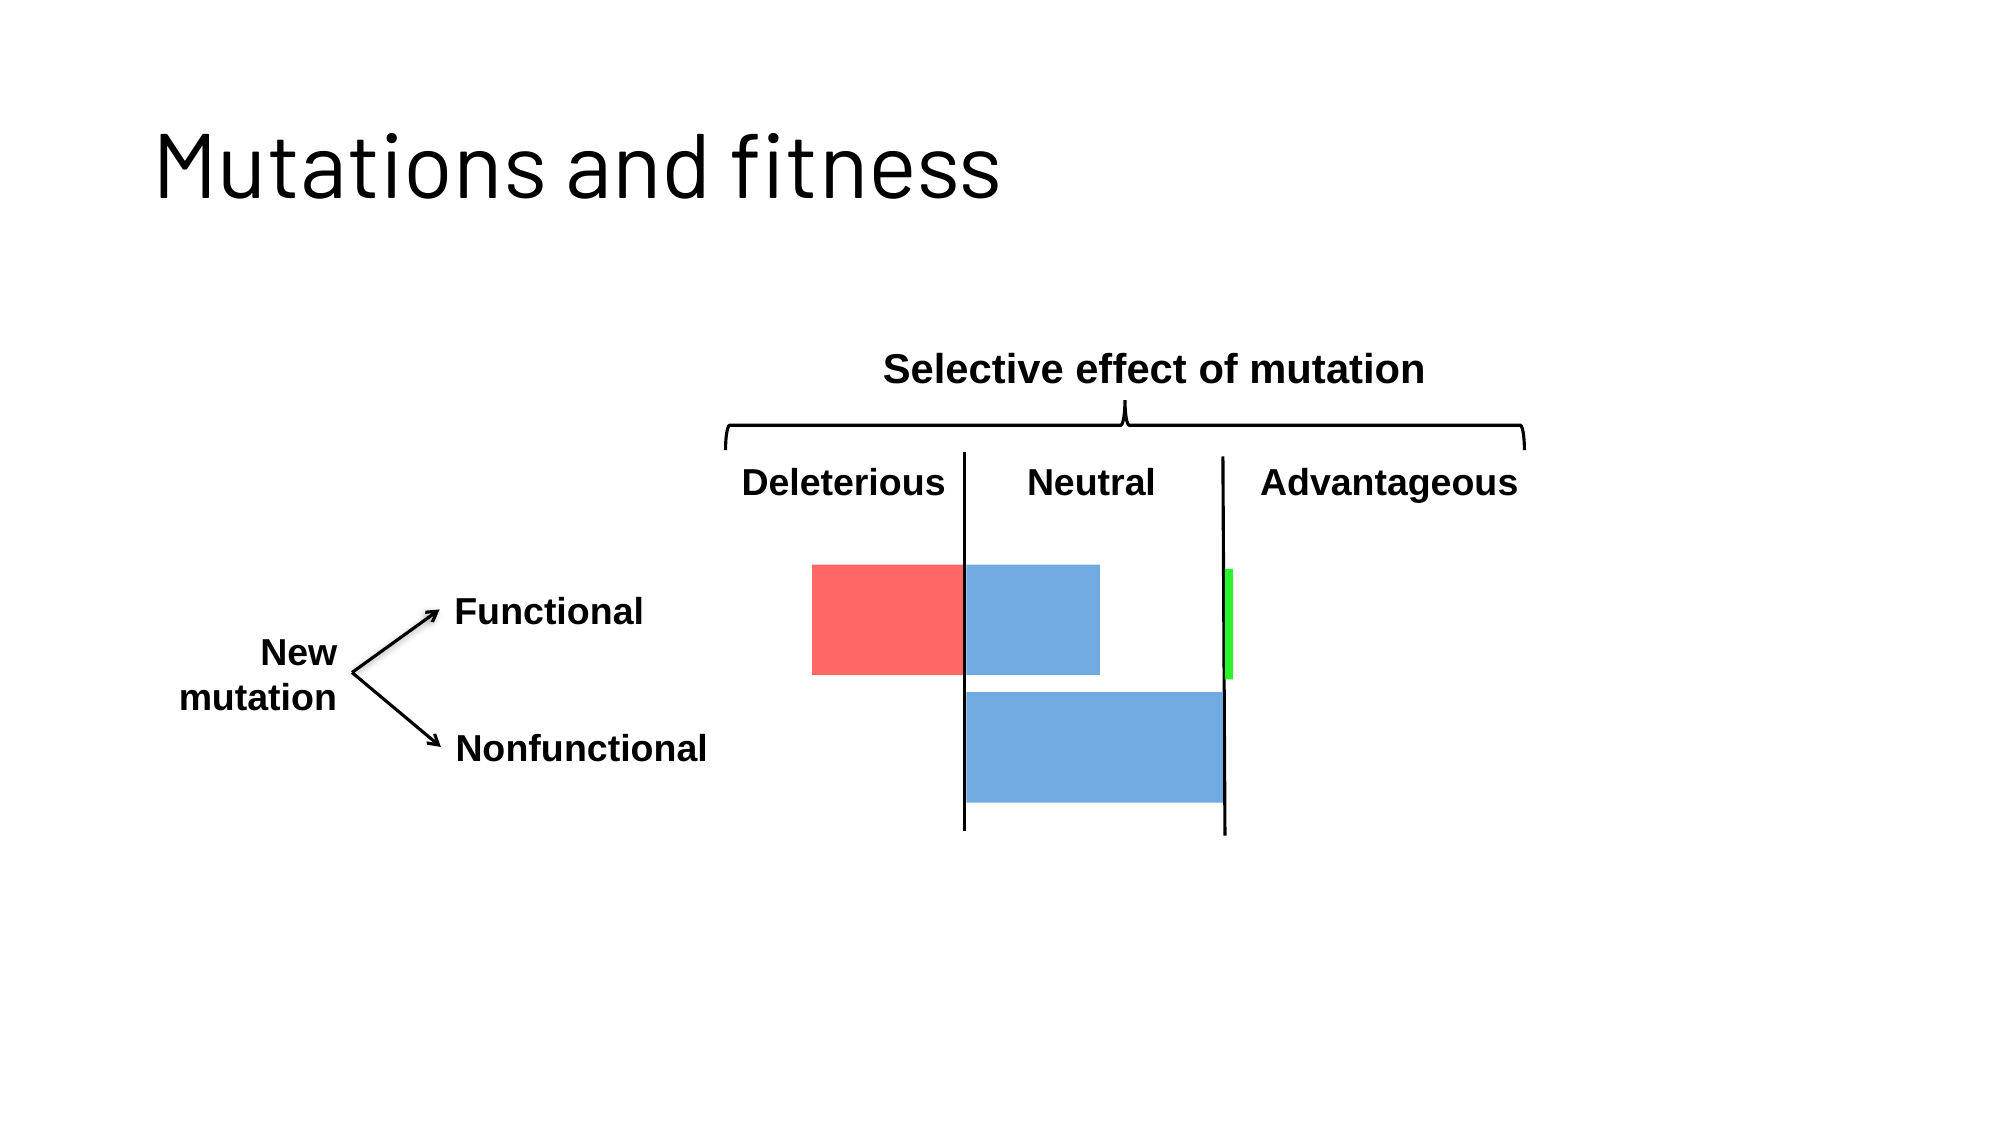

# Mutations and fitness
Selective effect of mutation
Deleterious
Neutral
Advantageous

Functional
New mutation

Nonfunctional